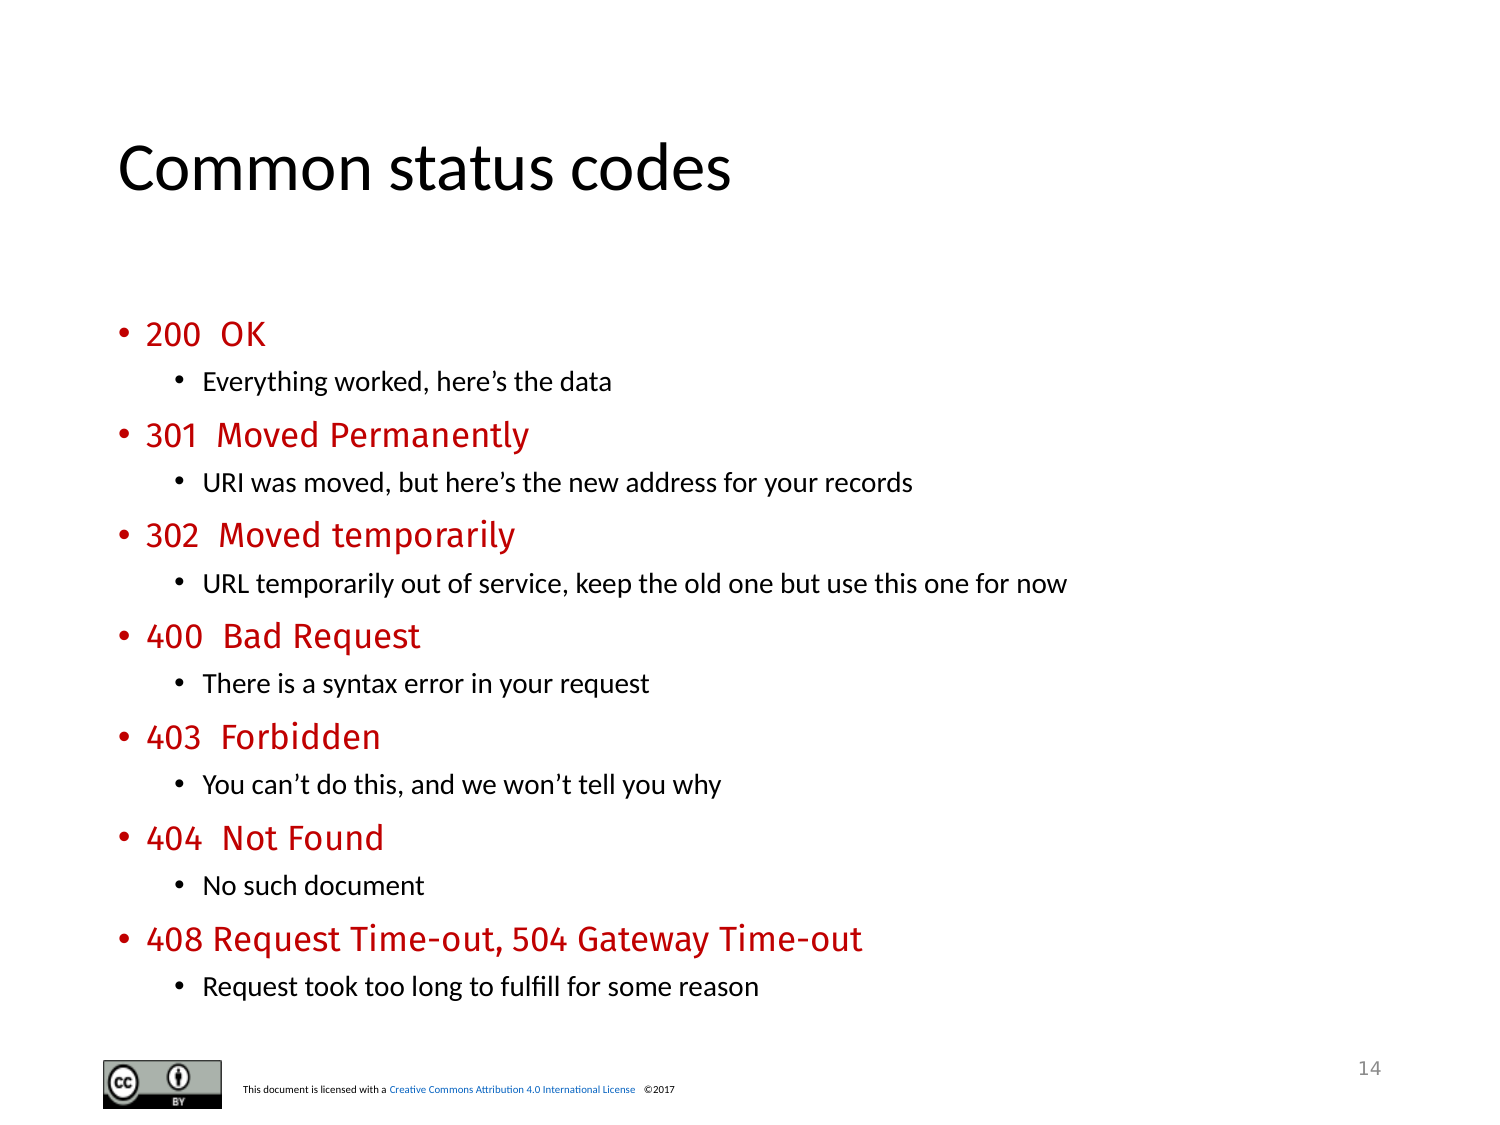

# Common status codes
200  OK
Everything worked, here’s the data
301  Moved Permanently
URI was moved, but here’s the new address for your records
302  Moved temporarily
URL temporarily out of service, keep the old one but use this one for now
400  Bad Request
There is a syntax error in your request
403  Forbidden
You can’t do this, and we won’t tell you why
404  Not Found
No such document
408 Request Time-out, 504 Gateway Time-out
Request took too long to fulfill for some reason
14